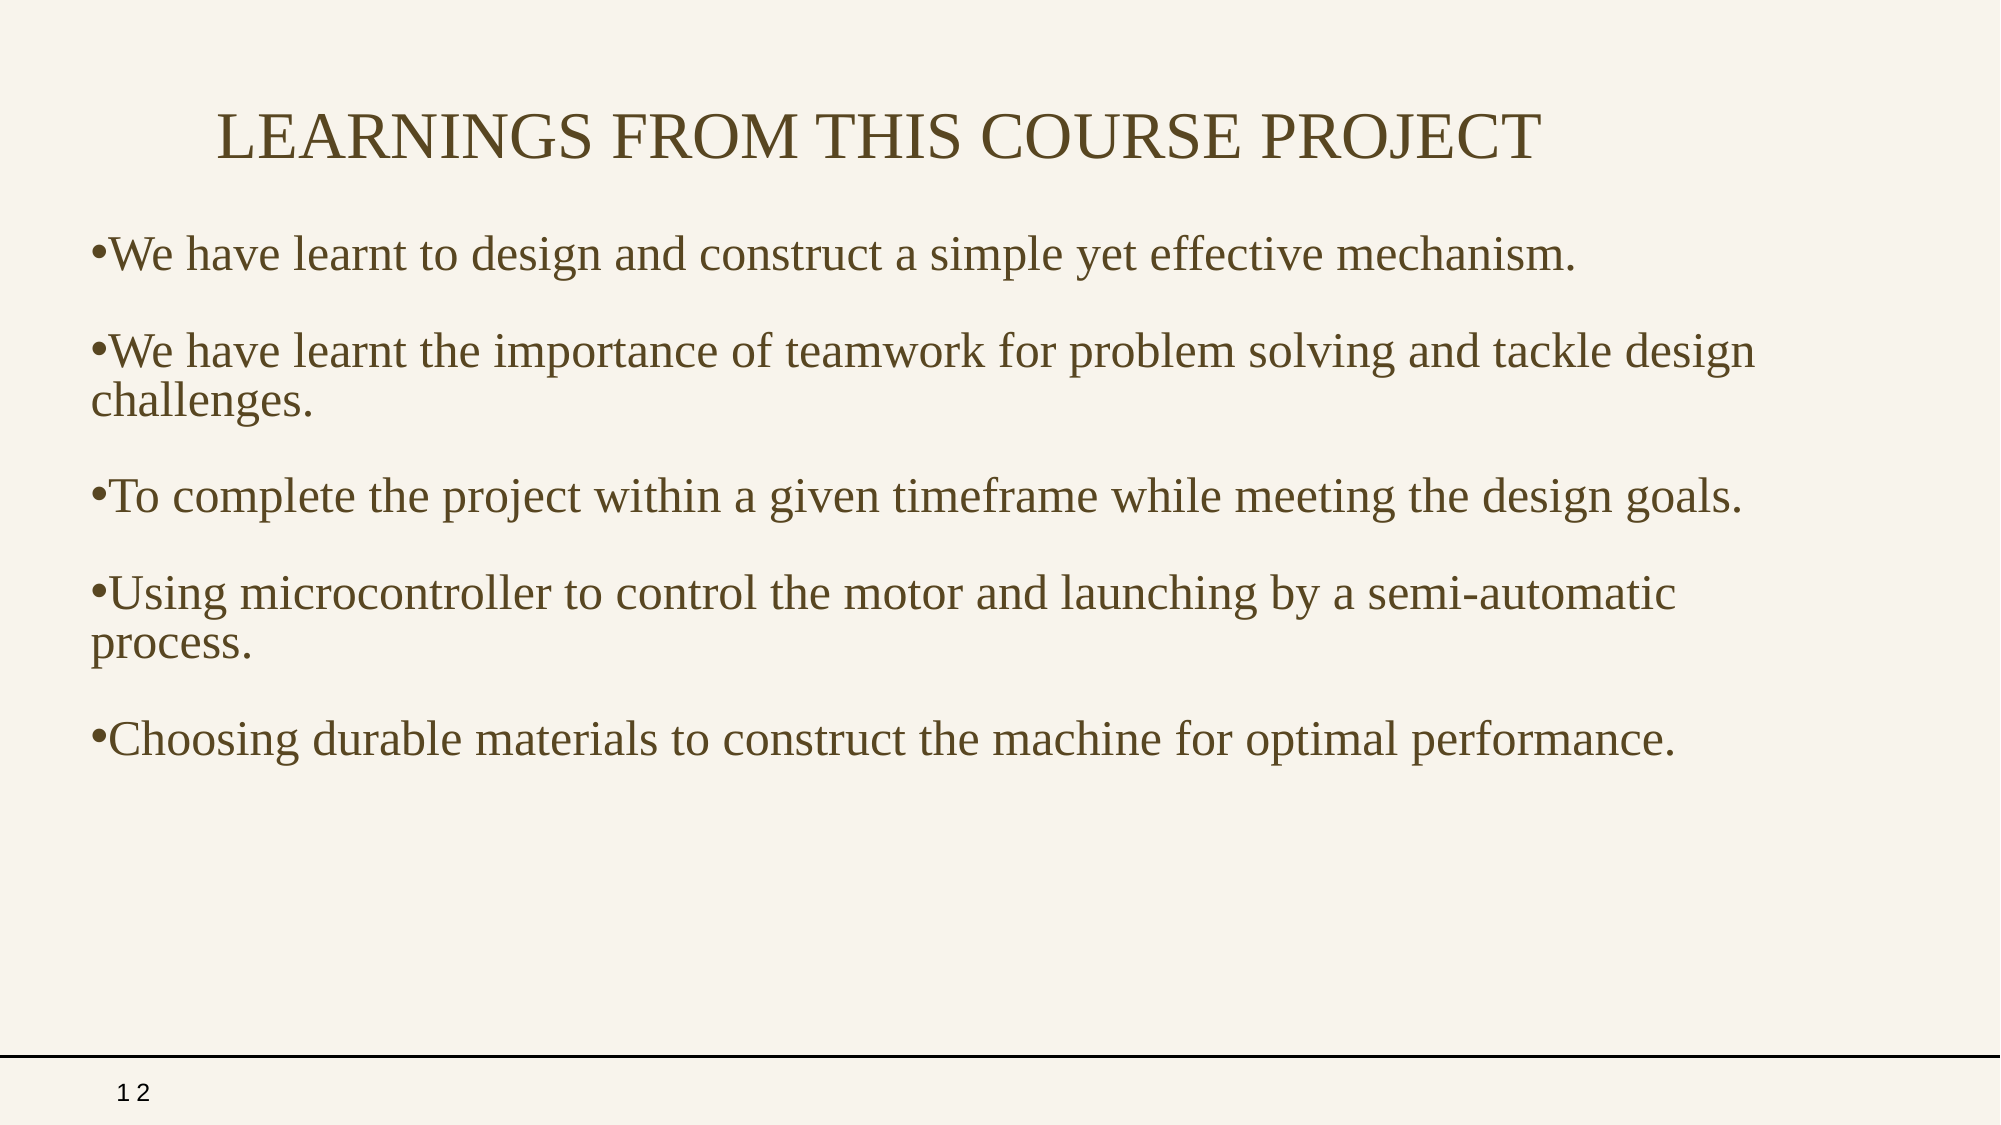

LEARNINGS FROM THIS COURSE PROJECT​
We have learnt to design and construct a simple yet effective mechanism.​

We have learnt the importance of teamwork for problem solving and tackle design challenges.​

To complete the project within a given timeframe while meeting the design goals.​

Using microcontroller to control the motor and launching by a semi-automatic process.​

Choosing durable materials to construct the machine for optimal performance.​
12